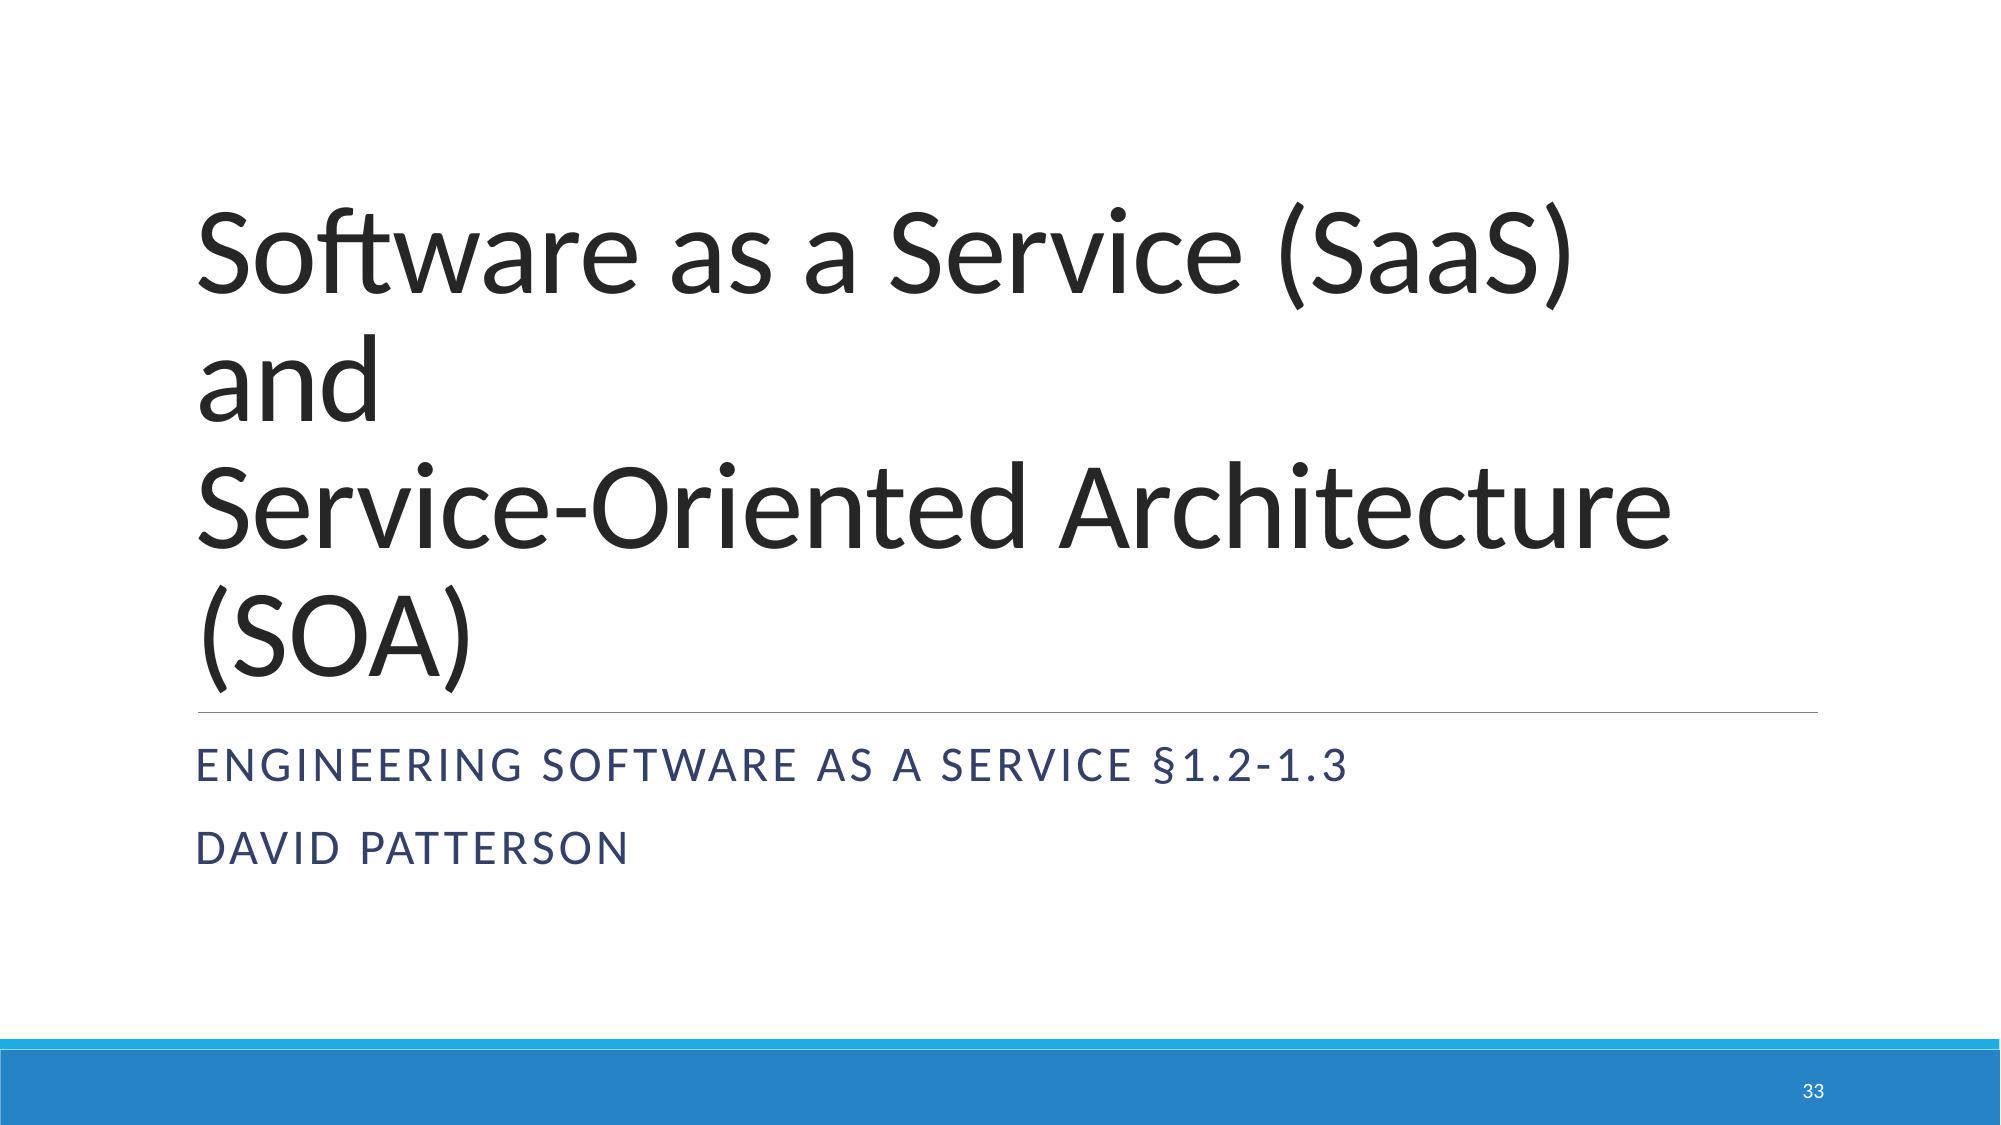

# Software as a Service (SaaS) and Service-Oriented Architecture (SOA)
Engineering Software as a Service §1.2-1.3
David Patterson
33